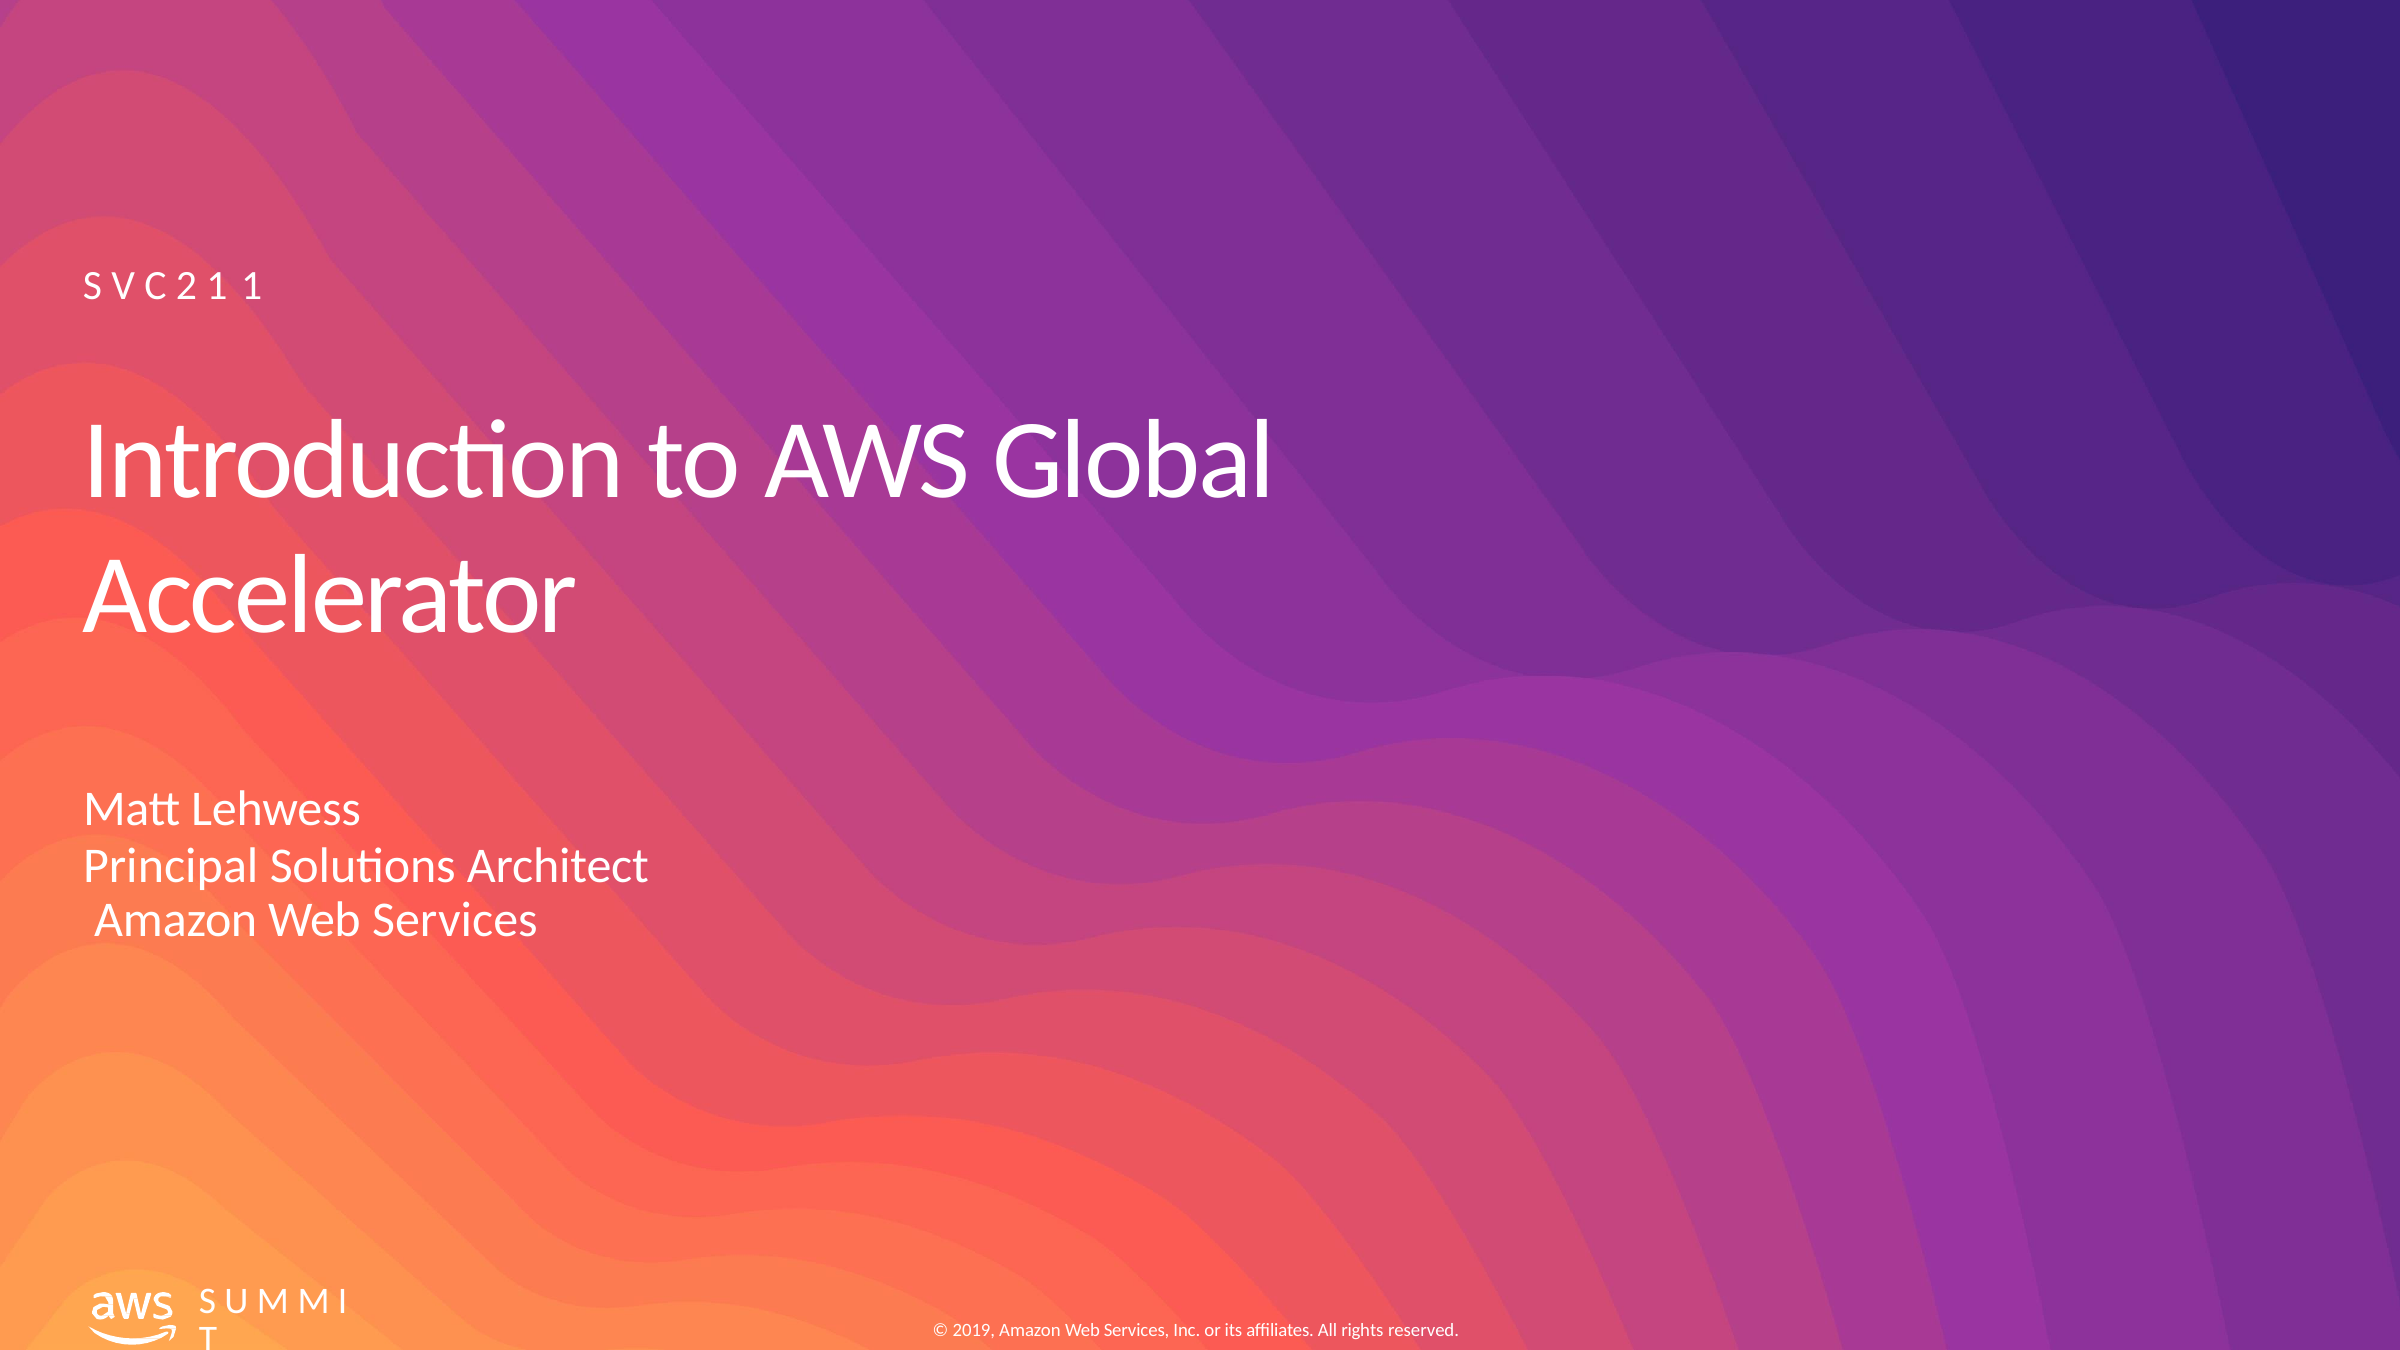

S V C 2 1 1
# Introduction to AWS Global Accelerator
Matt Lehwess
Principal Solutions Architect  Amazon Web Services
S U M M I T
© 2019, Amazon Web Services, Inc. or its affiliates. All rights reserved.